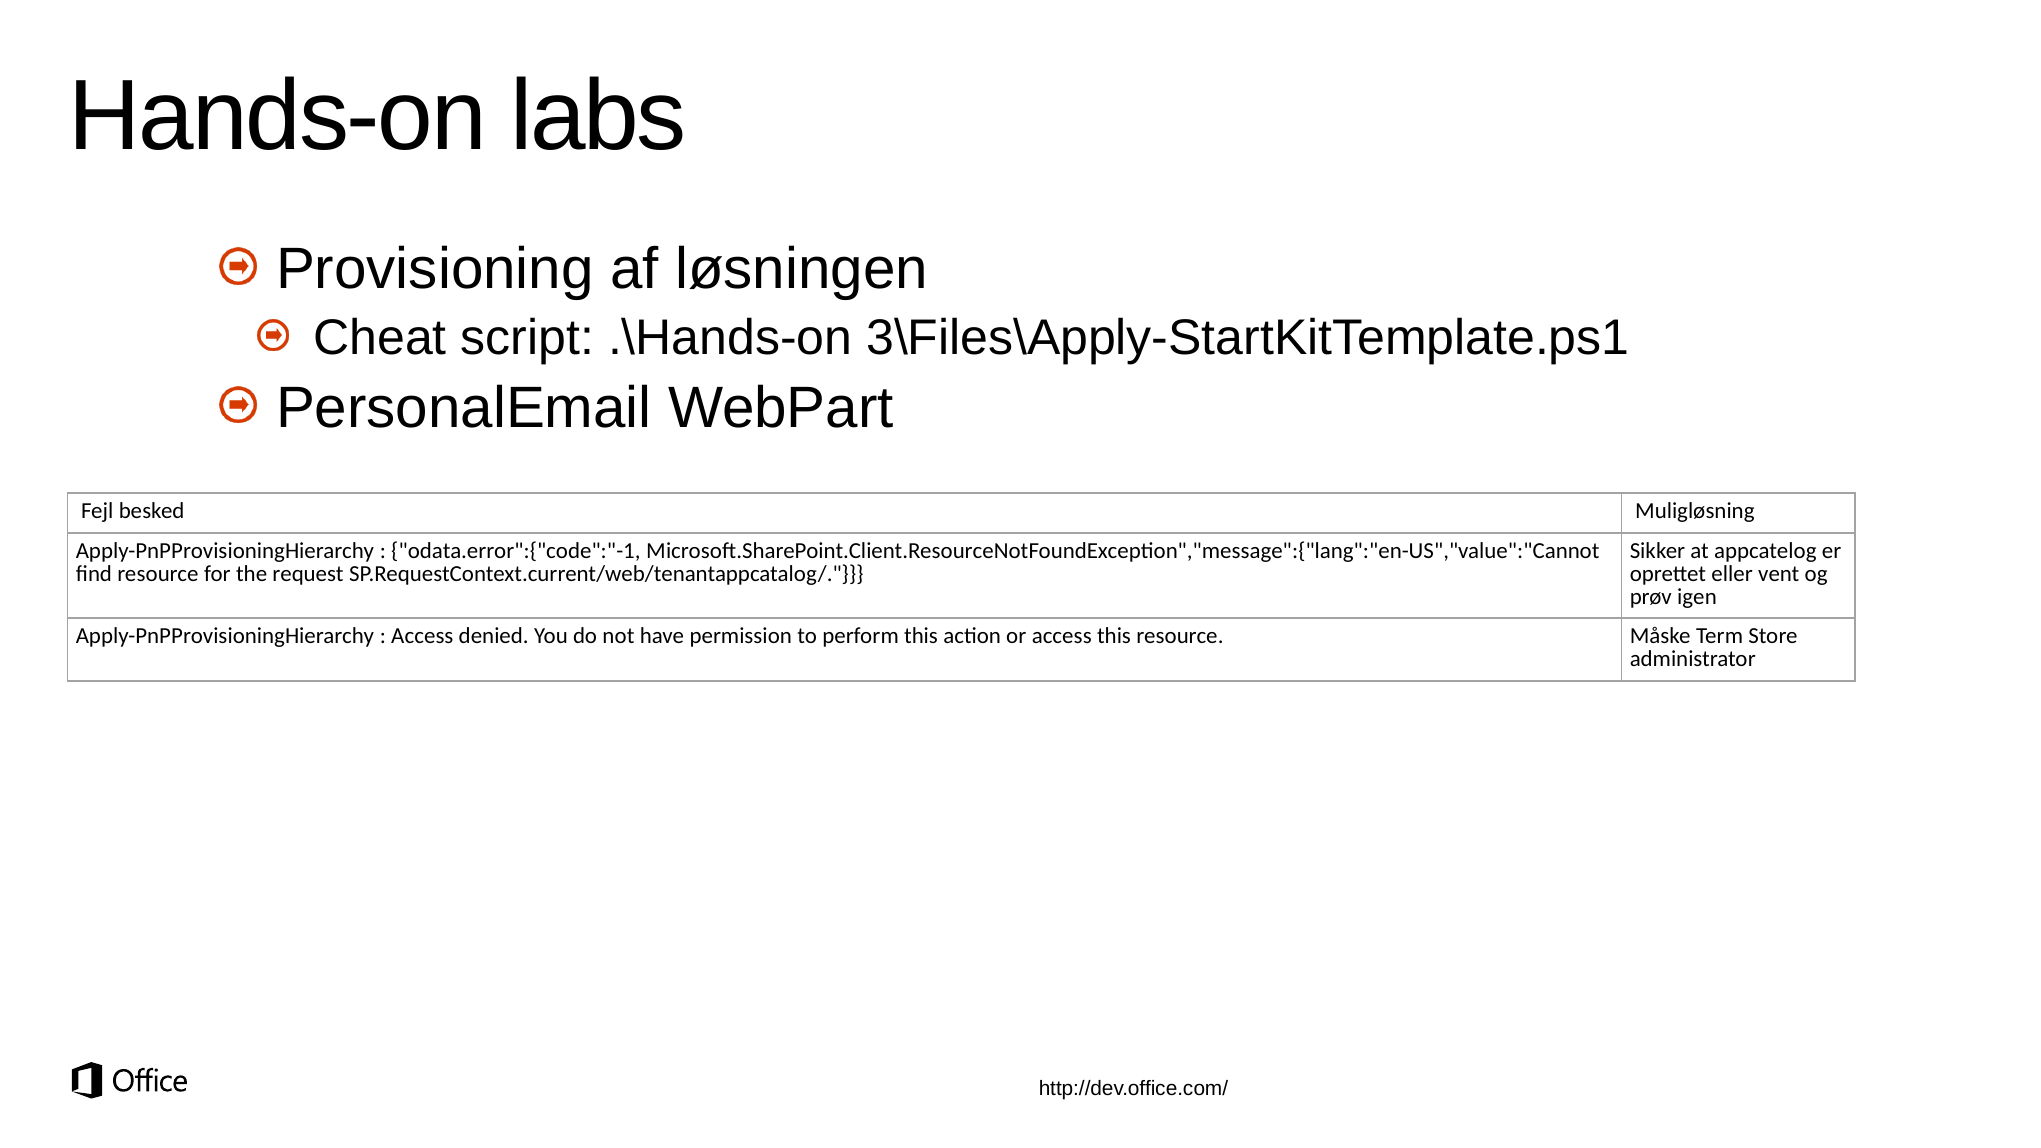

# Hands-on labs

Provisioning af løsningen
Cheat script: .\Hands-on 3\Files\Apply-StartKitTemplate.ps1
PersonalEmail WebPart
| Fejl besked | Muligløsning |
| --- | --- |
| Apply-PnPProvisioningHierarchy : {"odata.error":{"code":"-1, Microsoft.SharePoint.Client.ResourceNotFoundException","message":{"lang":"en-US","value":"Cannot find resource for the request SP.RequestContext.current/web/tenantappcatalog/."}}} | Sikker at appcatelog er oprettet eller vent og prøv igen |
| Apply-PnPProvisioningHierarchy : Access denied. You do not have permission to perform this action or access this resource. | Måske Term Store administrator |